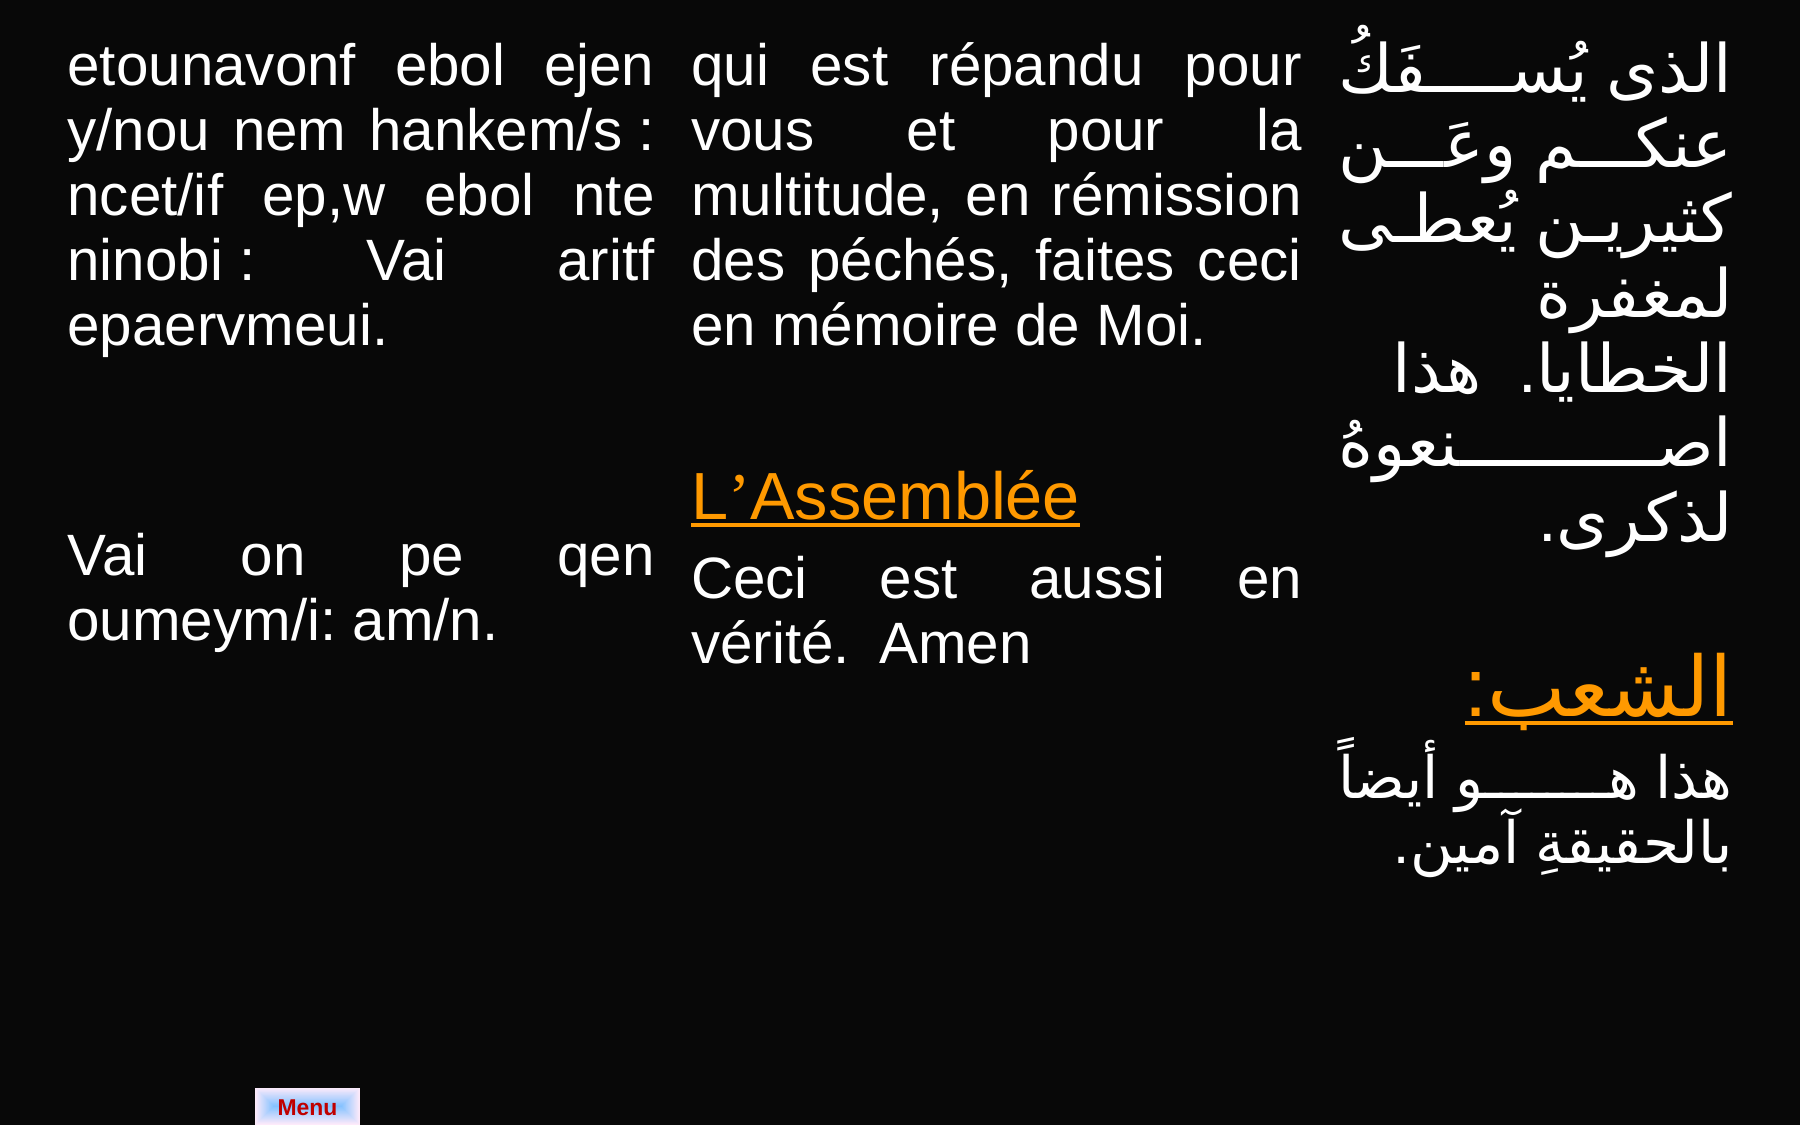

| etounavonf ebol ejen y/nou nem hankem/s : ncet/if ep,w ebol nte ninobi : Vai aritf epaervmeui. Vai on pe qen oumeym/i: am/n. | qui est répandu pour vous et pour la multitude, en rémission des péchés, faites ceci en mémoire de Moi. L’Assemblée Ceci est aussi en vérité. Amen | الذى يُسفَكُ عنكم وعَن كثيرين يُعطى لمغفرة الخطايا. هذا اصنعوهُ لذكرى. الشعب: هذا هو أيضاً بالحقيقةِ آمين. |
| --- | --- | --- |

Menu